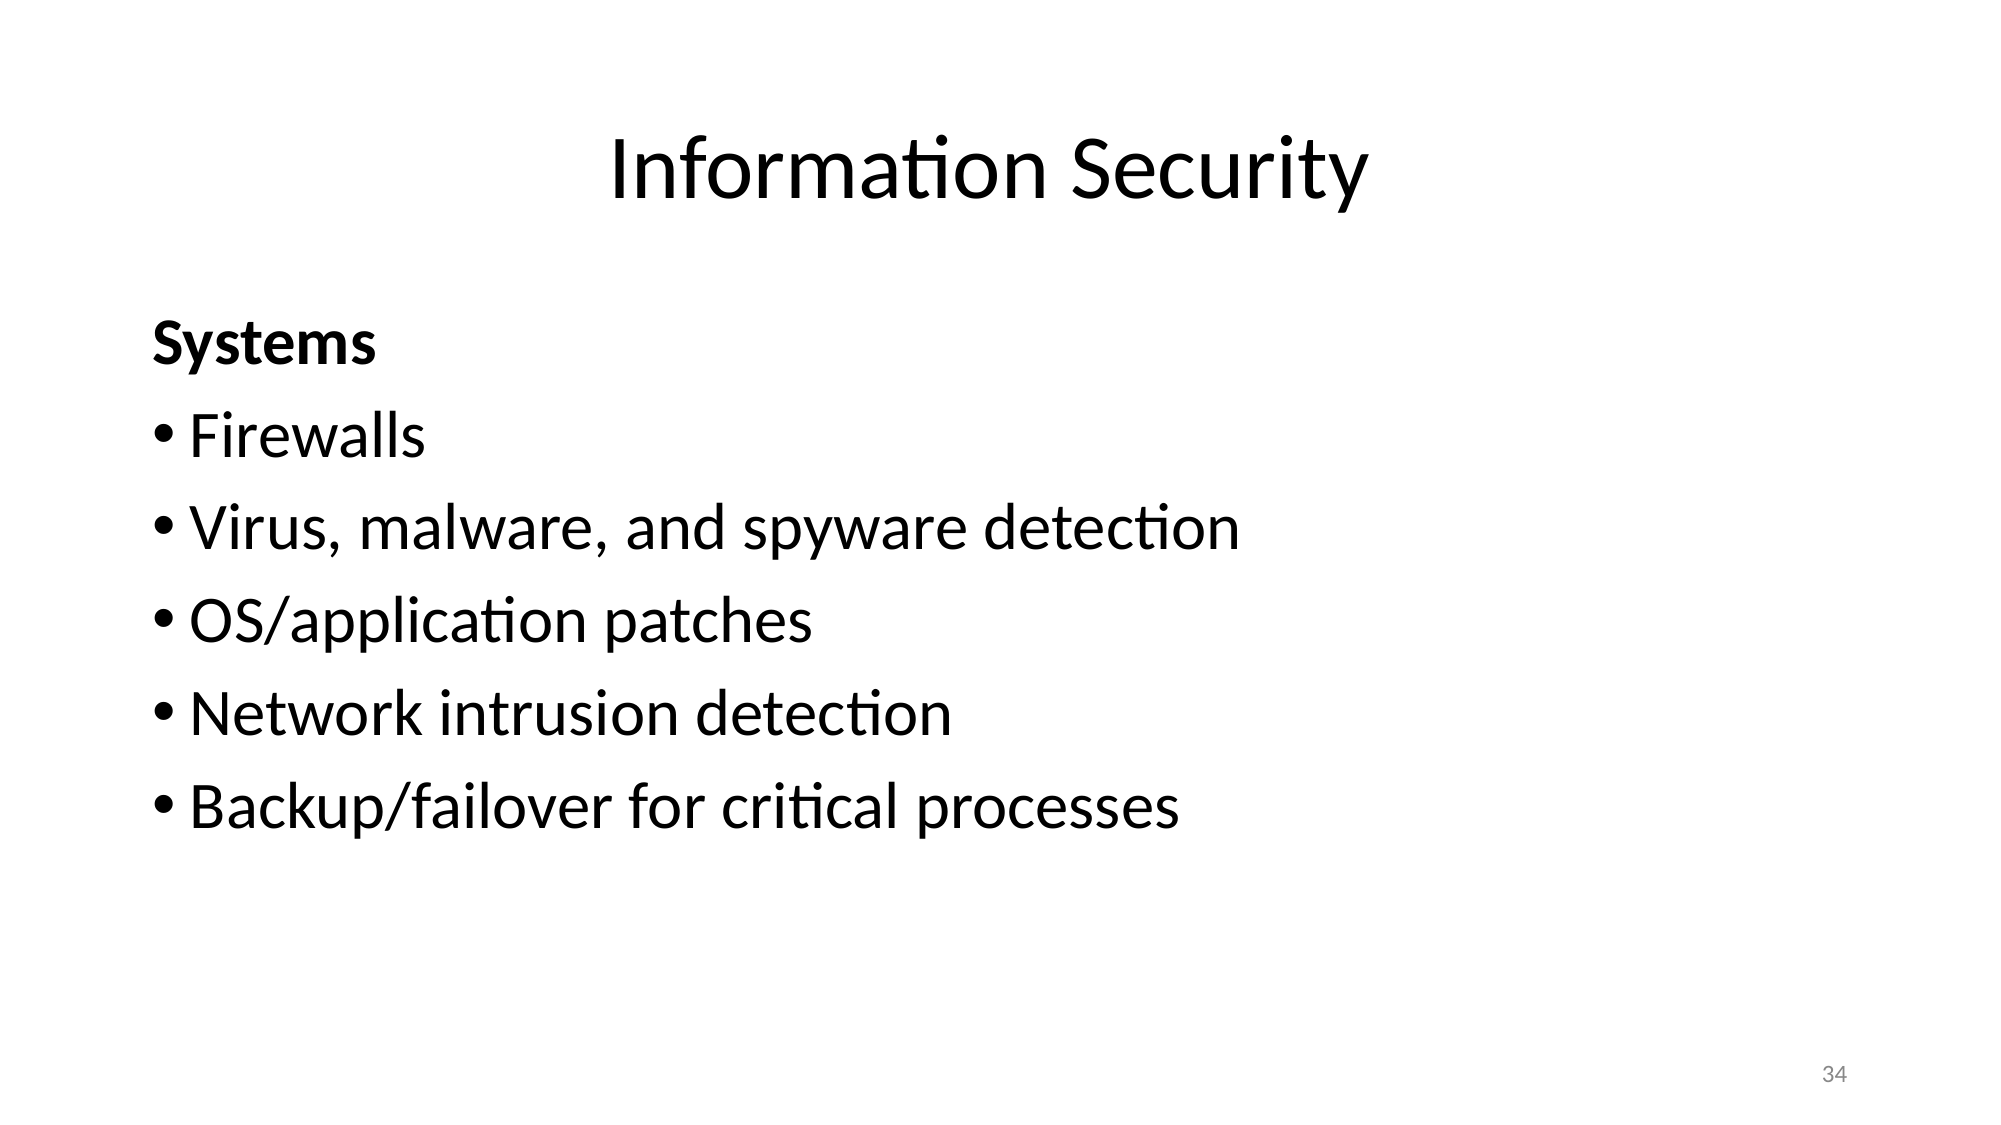

# Information Security
Systems
Firewalls
Virus, malware, and spyware detection
OS/application patches
Network intrusion detection
Backup/failover for critical processes
34